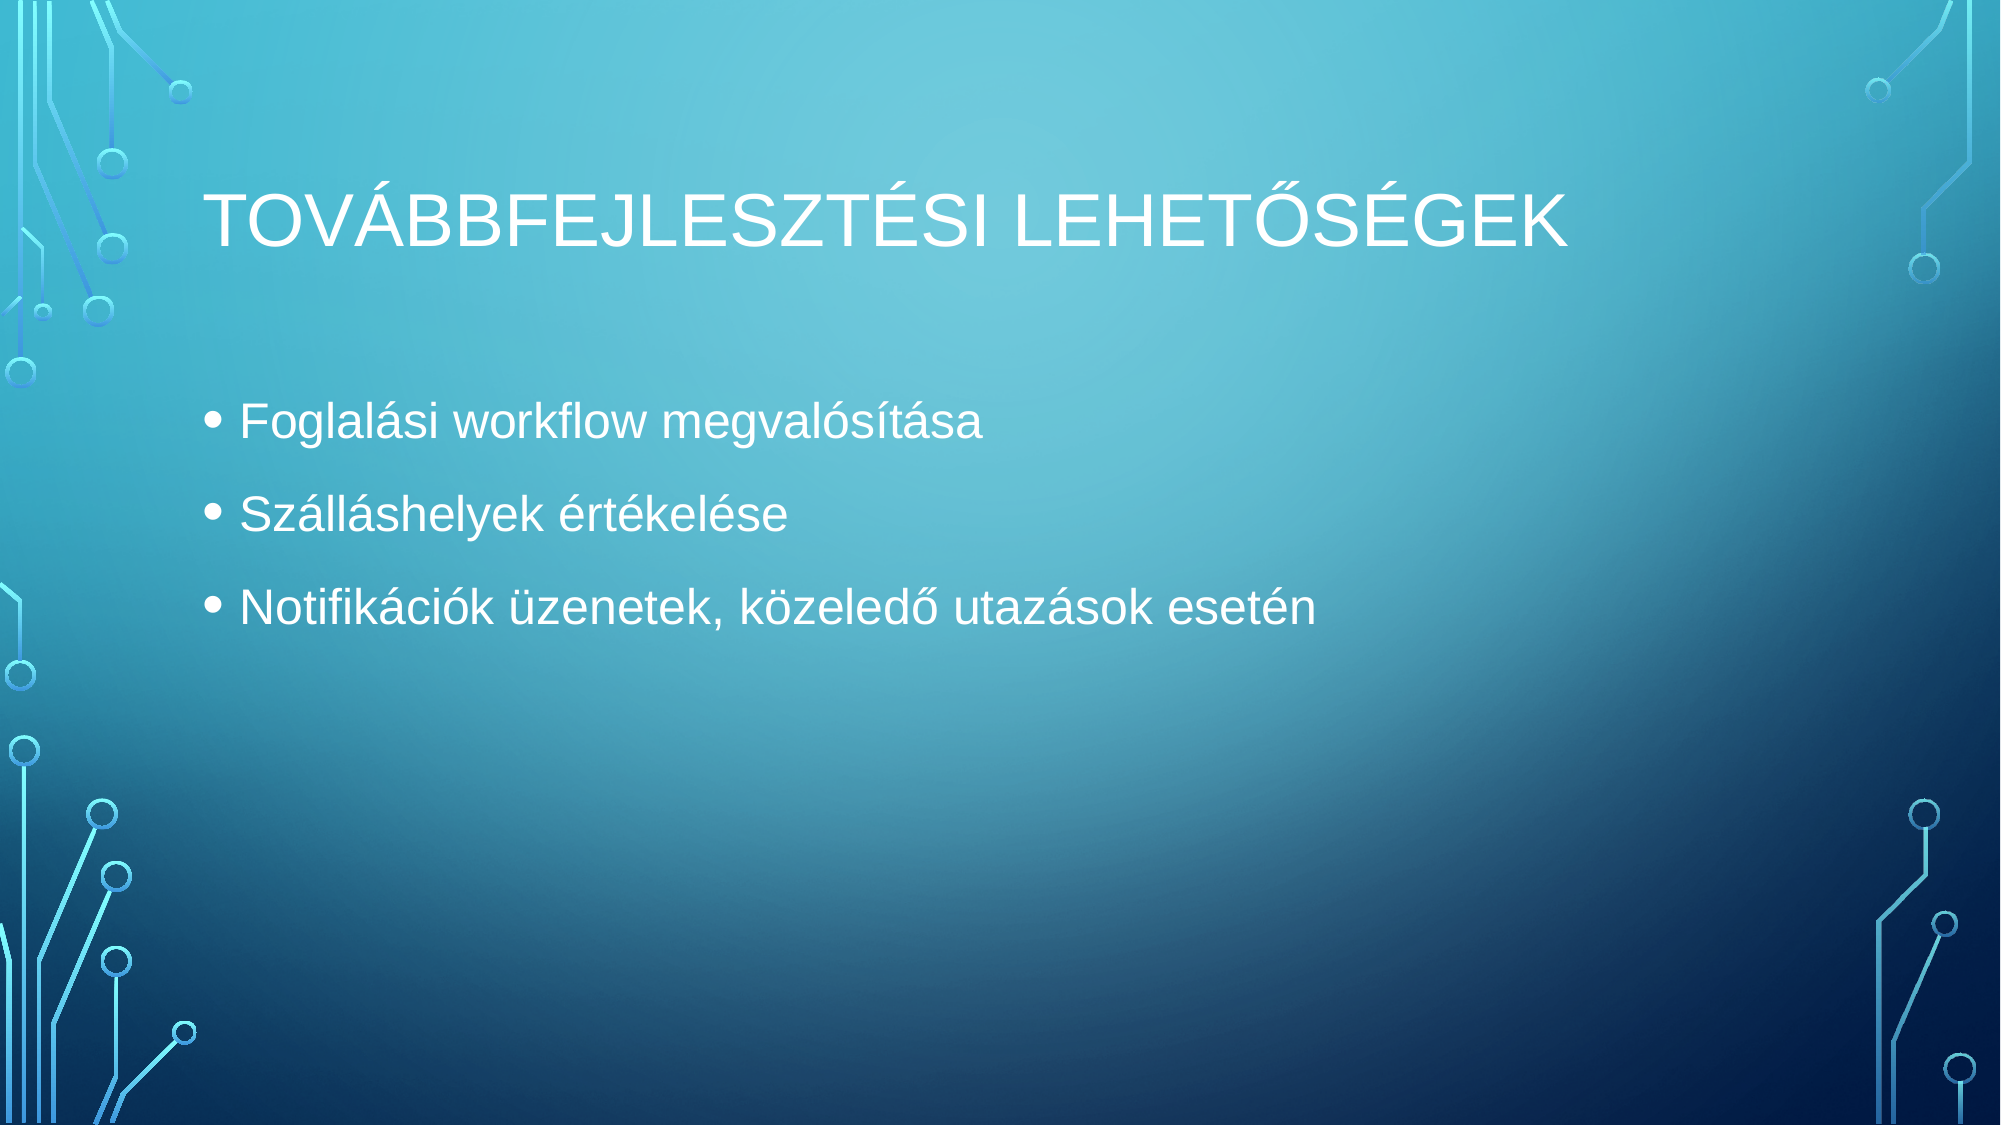

# Továbbfejlesztési lehetőségek
Foglalási workflow megvalósítása
Szálláshelyek értékelése
Notifikációk üzenetek, közeledő utazások esetén